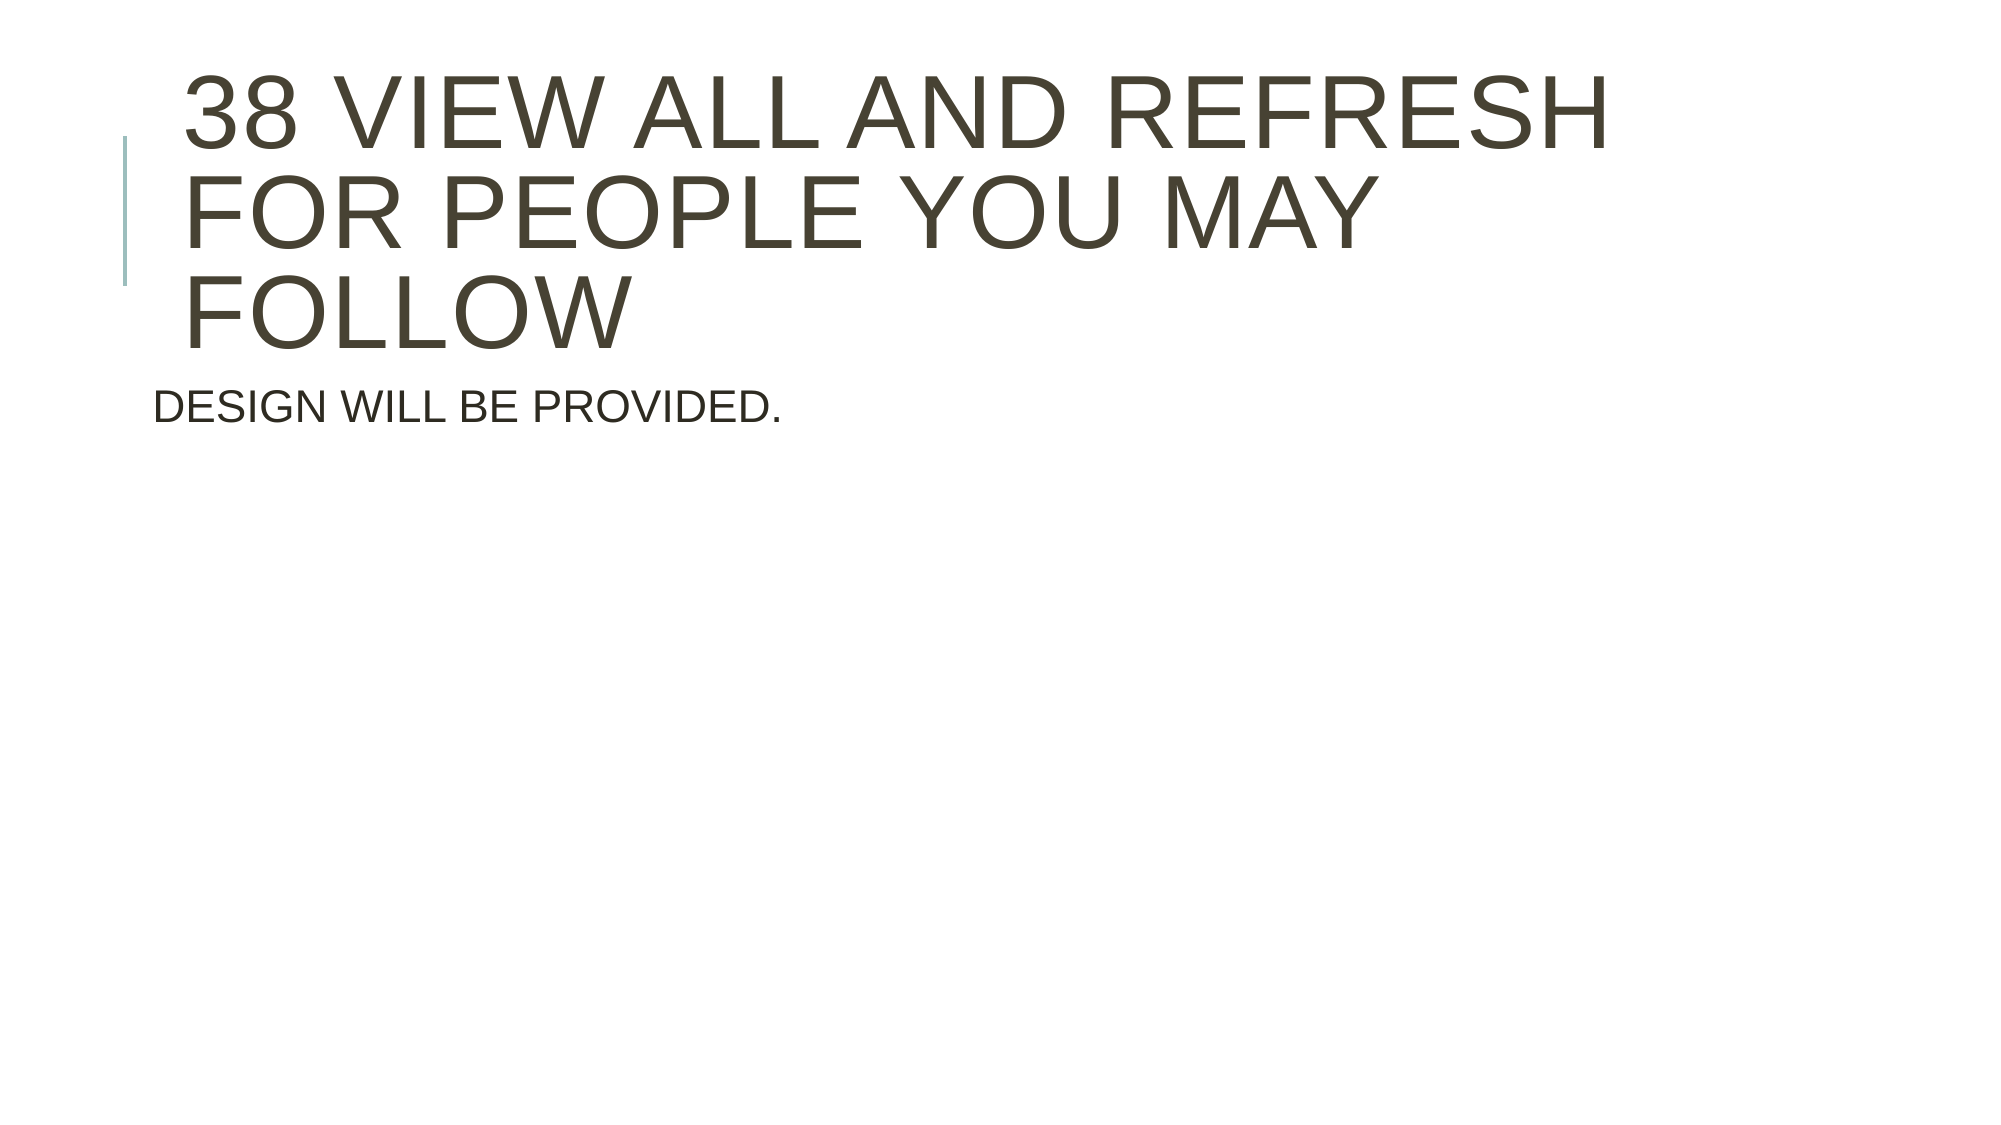

# 38 view all and refresh for People you may follow
DESIGN WILL BE PROVIDED.